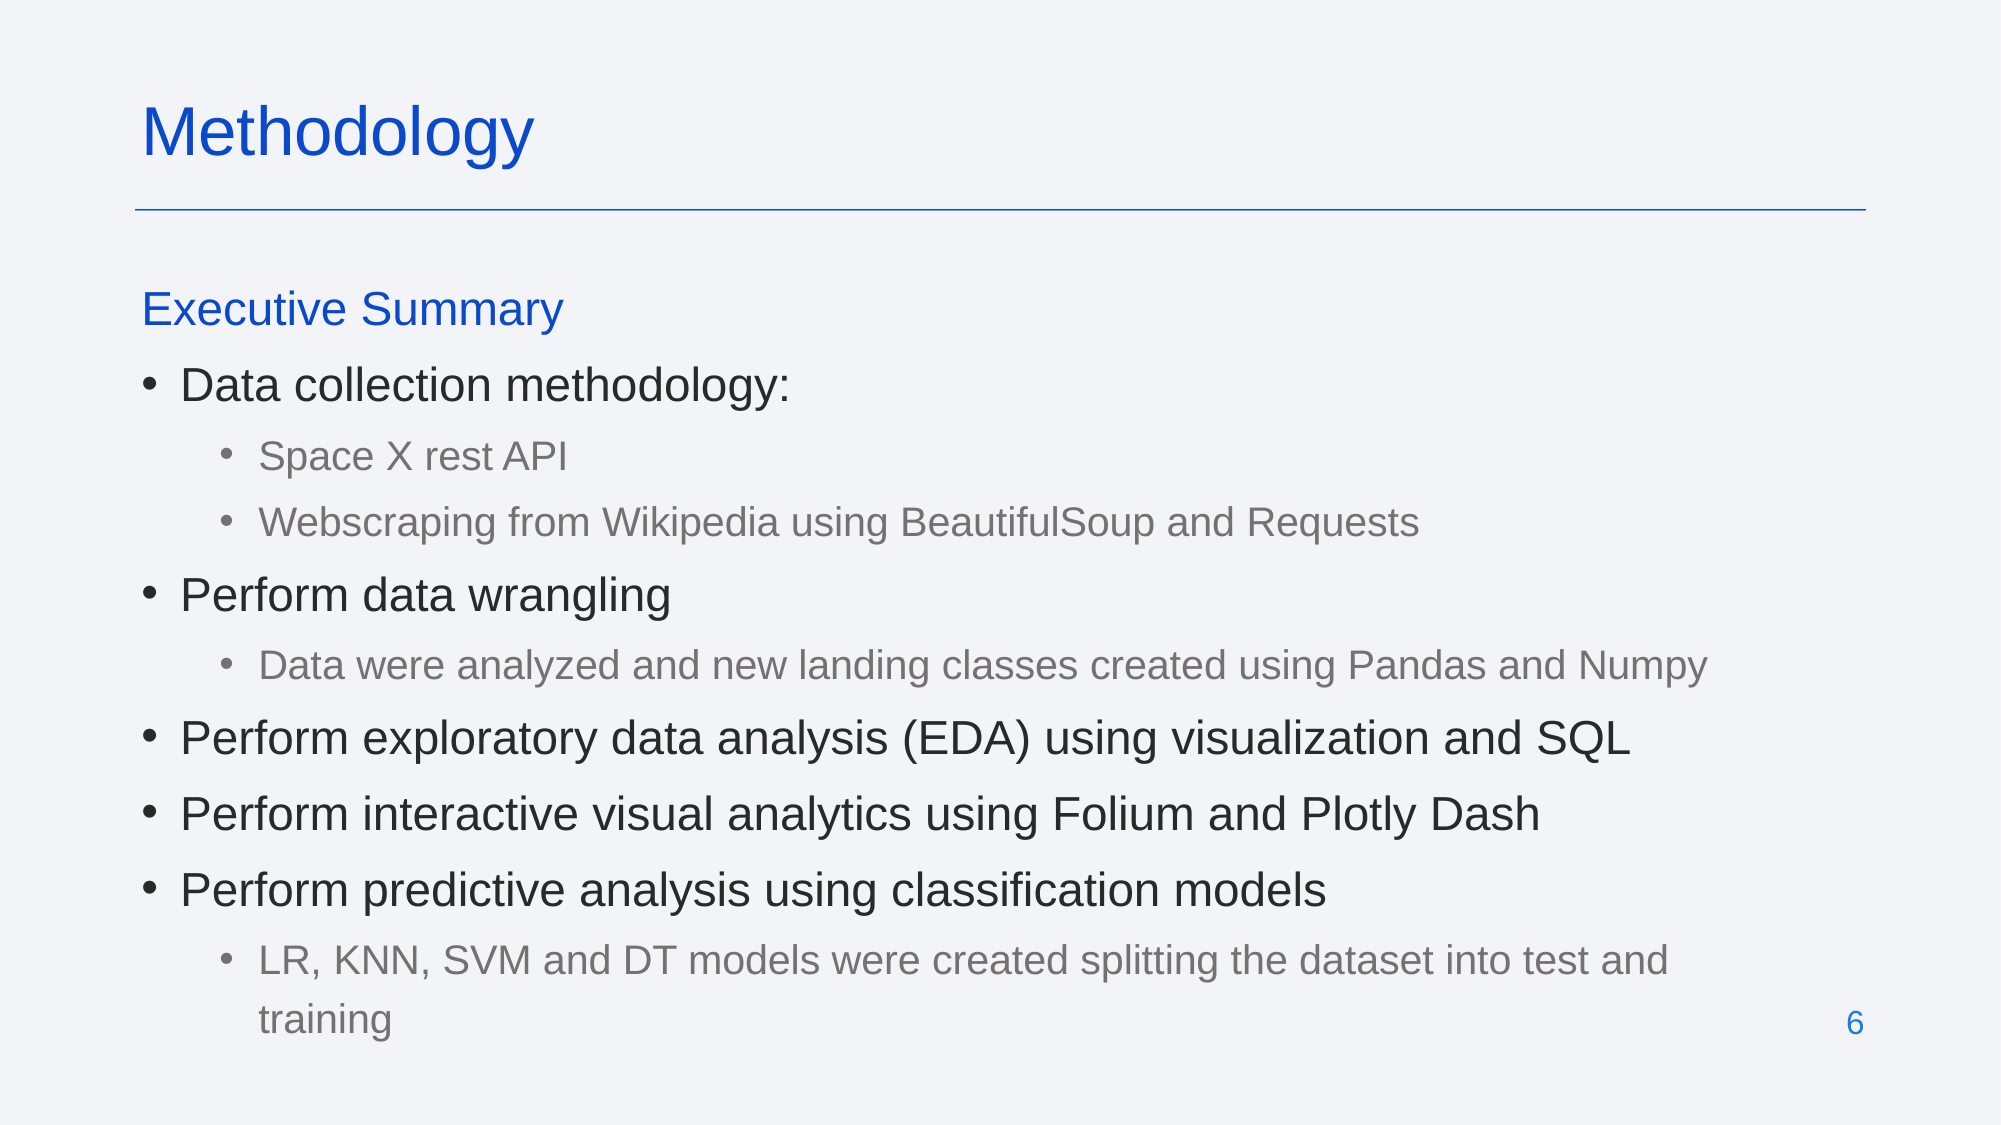

Methodology
Executive Summary
Data collection methodology:
Space X rest API
Webscraping from Wikipedia using BeautifulSoup and Requests
Perform data wrangling
Data were analyzed and new landing classes created using Pandas and Numpy
Perform exploratory data analysis (EDA) using visualization and SQL
Perform interactive visual analytics using Folium and Plotly Dash
Perform predictive analysis using classification models
LR, KNN, SVM and DT models were created splitting the dataset into test and training

6